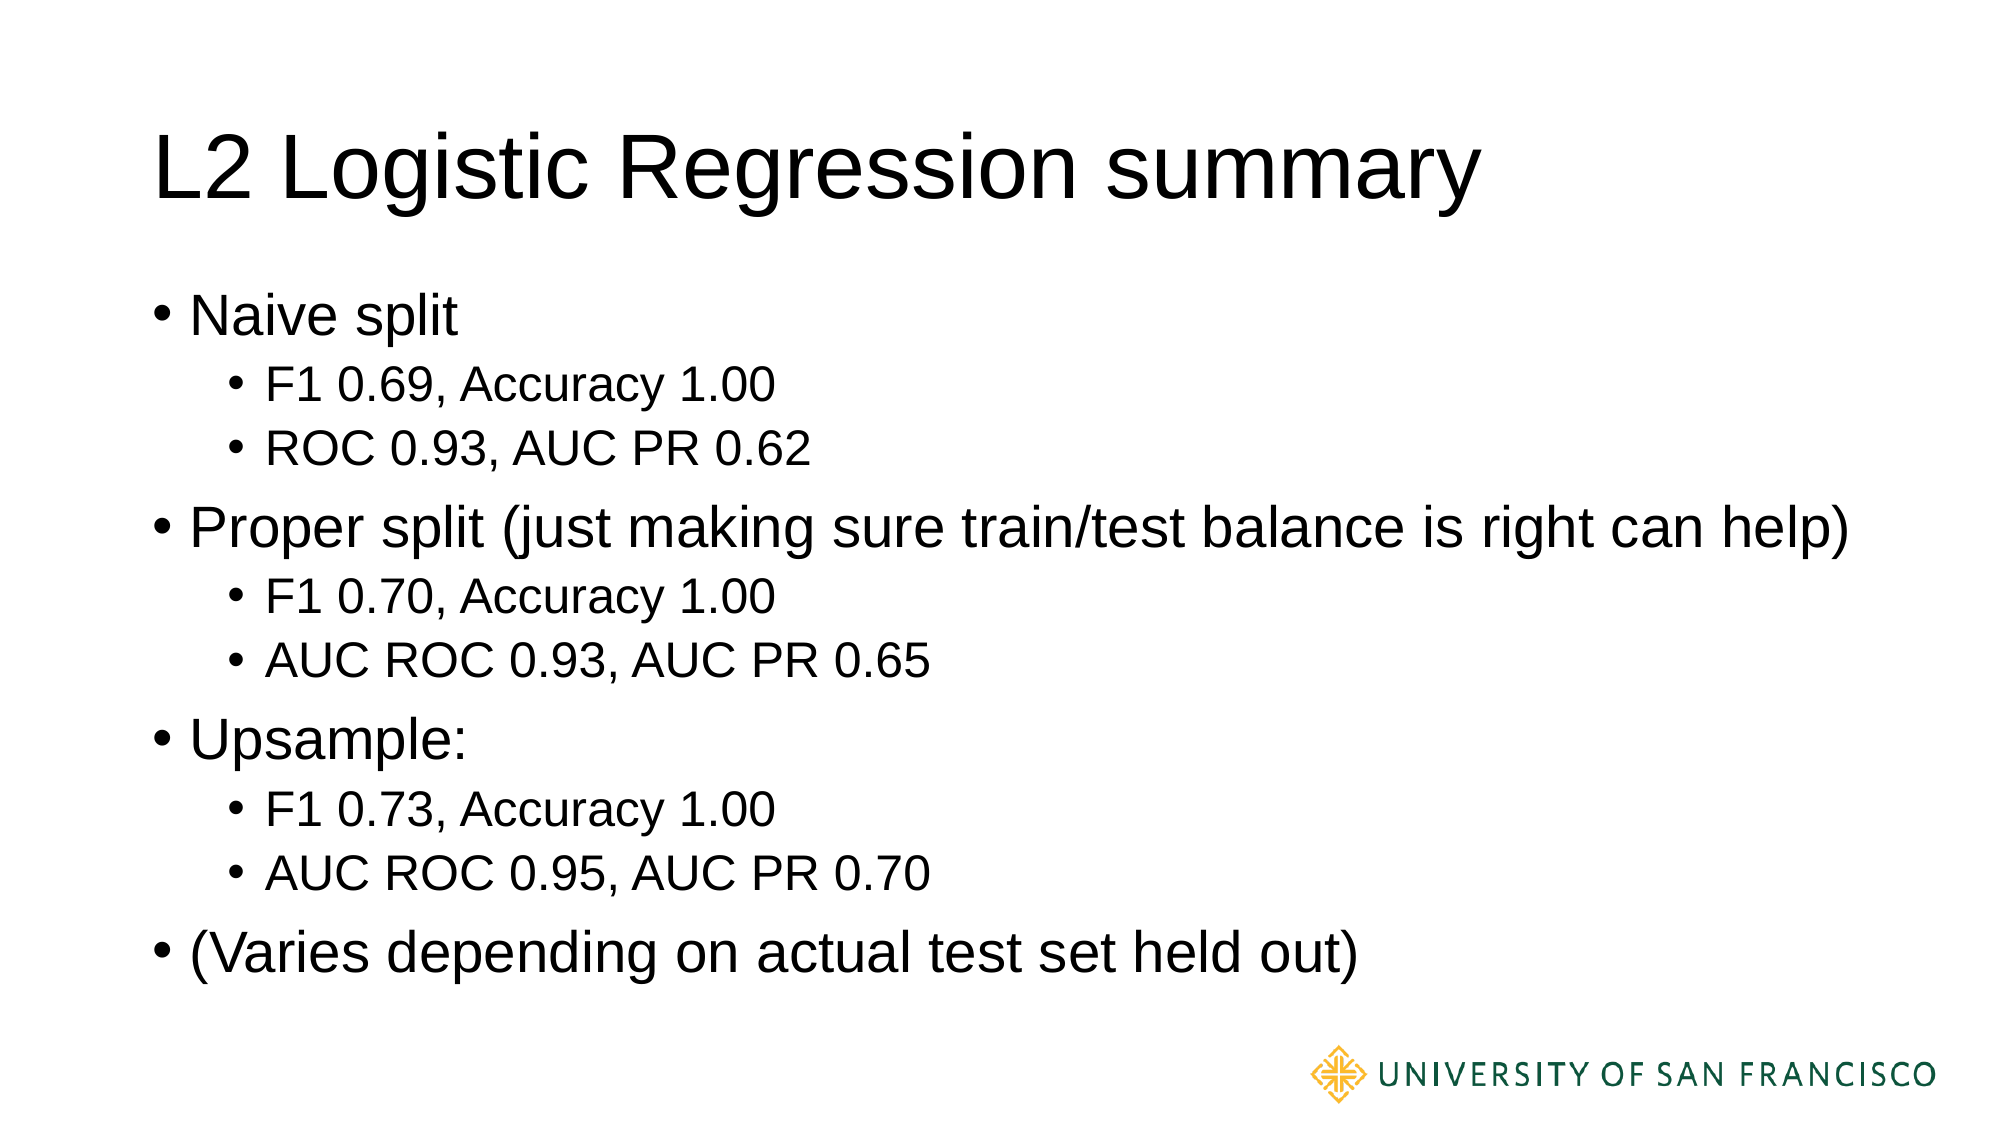

# L2 Logistic Regression summary
Naive split
F1 0.69, Accuracy 1.00
ROC 0.93, AUC PR 0.62
Proper split (just making sure train/test balance is right can help)
F1 0.70, Accuracy 1.00
AUC ROC 0.93, AUC PR 0.65
Upsample:
F1 0.73, Accuracy 1.00
AUC ROC 0.95, AUC PR 0.70
(Varies depending on actual test set held out)